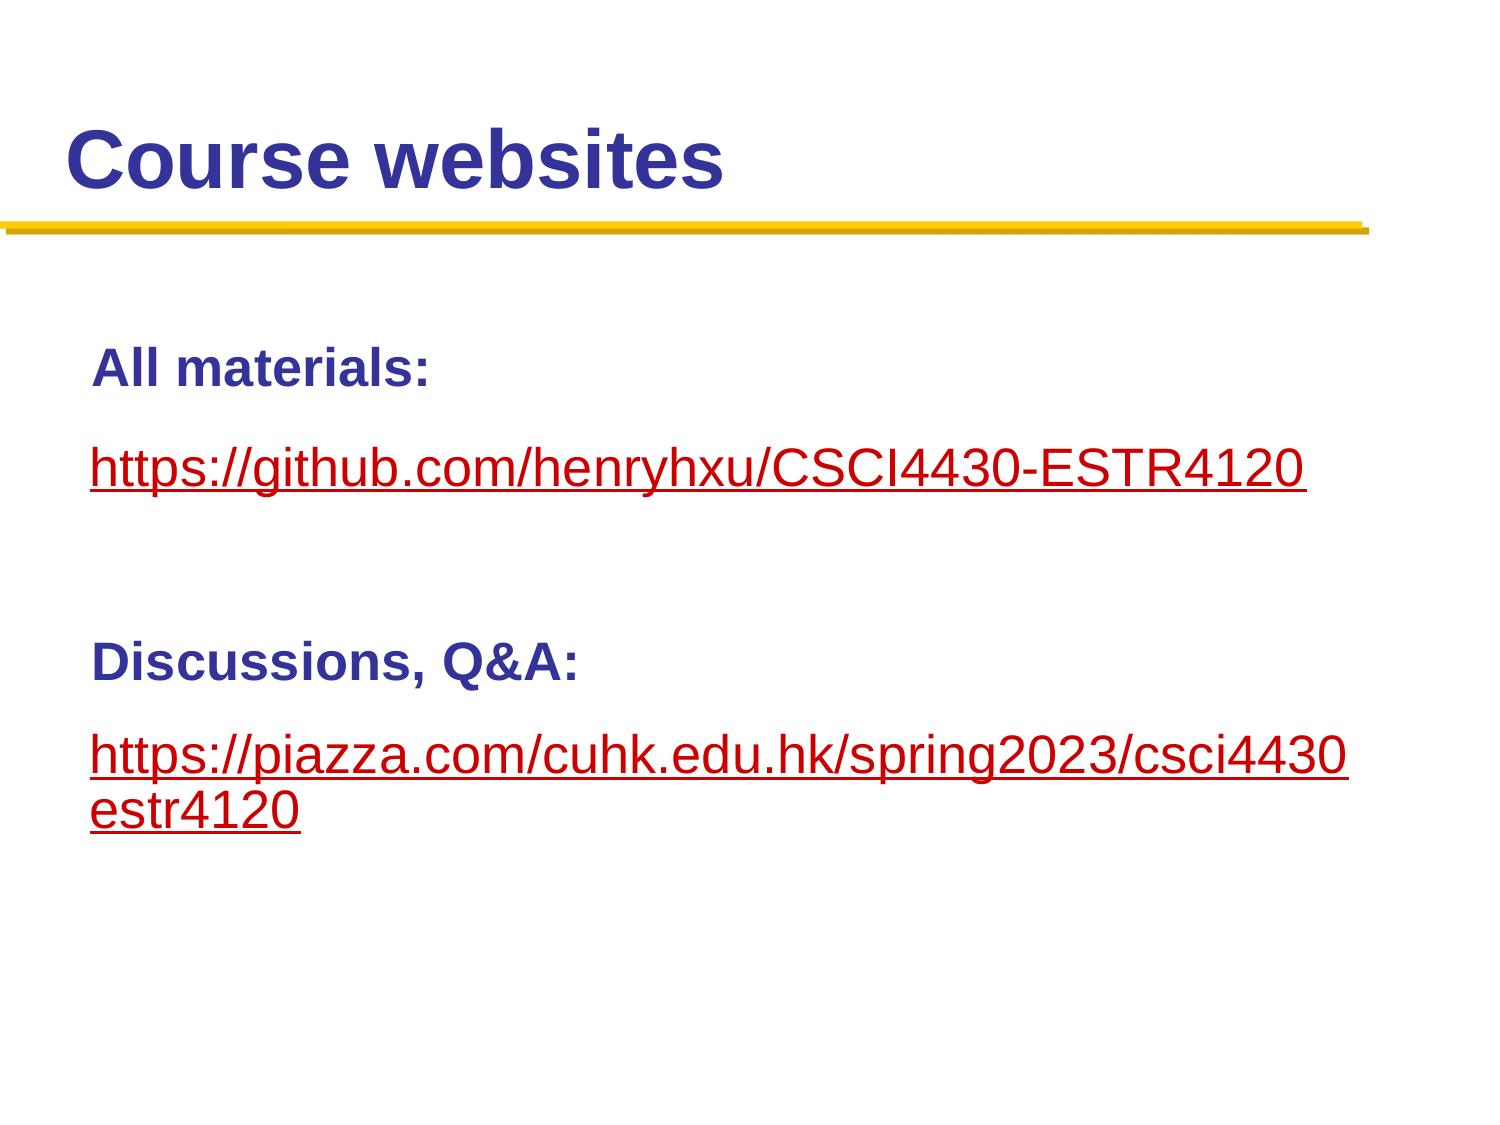

# Course websites
All materials:
https://github.com/henryhxu/CSCI4430-ESTR4120
Discussions, Q&A:
https://piazza.com/cuhk.edu.hk/spring2023/csci4430estr4120